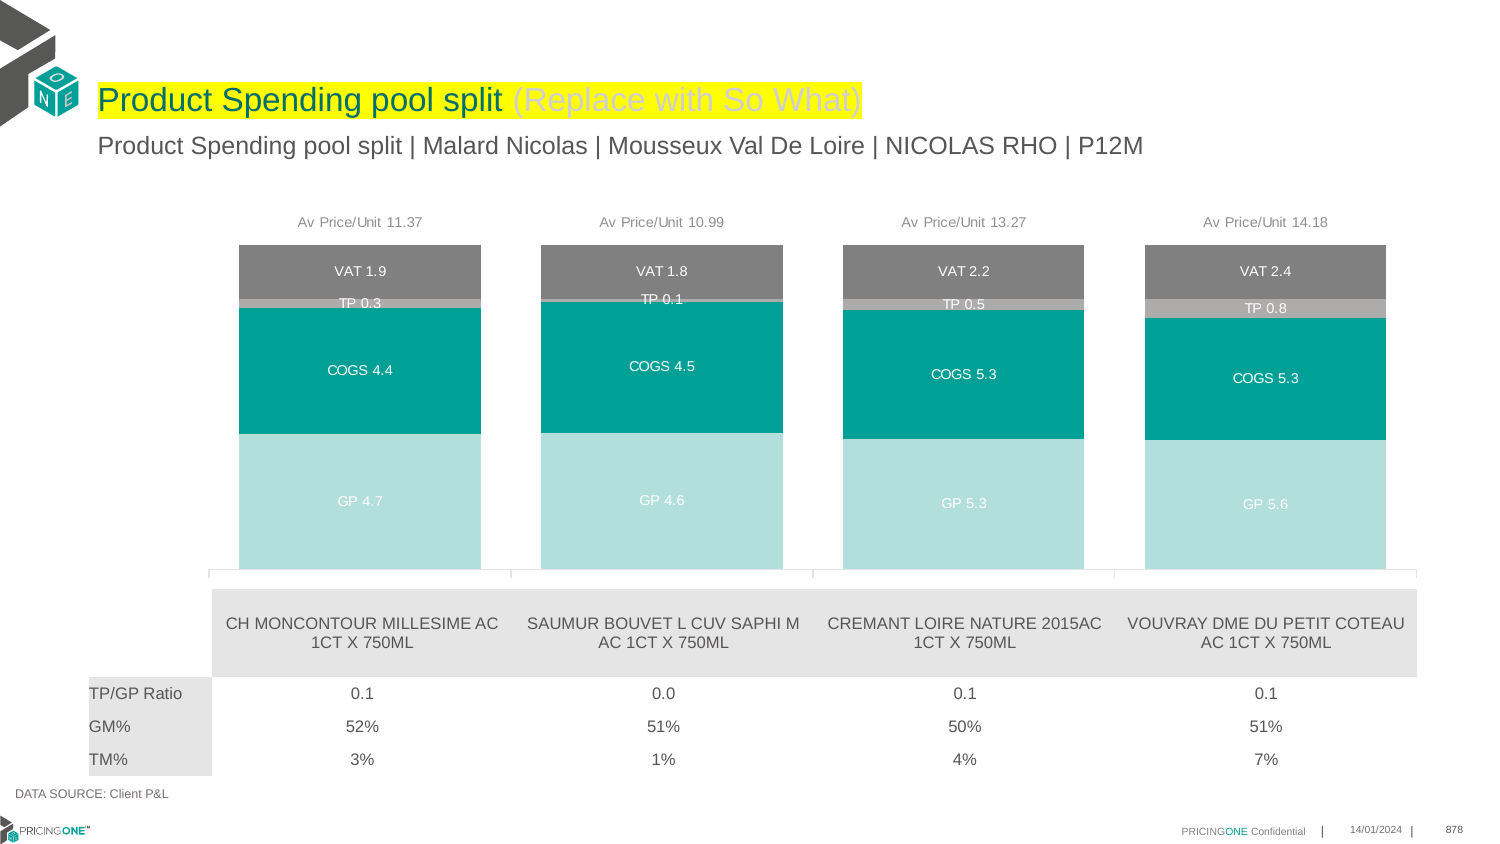

# Product Spending pool split (Replace with So What)
Product Spending pool split | Malard Nicolas | Mousseux Val De Loire | NICOLAS RHO | P12M

### Chart

| Category | GP | COGS | TP | VAT |
|---|---|---|---|---|
| Av Price/Unit 11.37 | 4.726046284501062 | 4.437093418259024 | 0.30872866242038377 | 1.8943736730360934 |
| Av Price/Unit 10.99 | 4.616619424460432 | 4.454002517985612 | 0.0870887889688241 | 1.8315347721822552 |
| Av Price/Unit 13.27 | 5.313010822510823 | 5.29499393939394 | 0.45444704184704143 | 2.212481962481961 |
| Av Price/Unit 14.18 | 5.646503448275863 | 5.334437931034483 | 0.8329954022988488 | 2.3627873563218404 |
|  | CH MONCONTOUR MILLESIME AC 1CT X 750ML | SAUMUR BOUVET L CUV SAPHI M AC 1CT X 750ML | CREMANT LOIRE NATURE 2015AC 1CT X 750ML | VOUVRAY DME DU PETIT COTEAU AC 1CT X 750ML |
| --- | --- | --- | --- | --- |
| TP/GP Ratio | 0.1 | 0.0 | 0.1 | 0.1 |
| GM% | 52% | 51% | 50% | 51% |
| TM% | 3% | 1% | 4% | 7% |
DATA SOURCE: Client P&L

14/01/2024
878